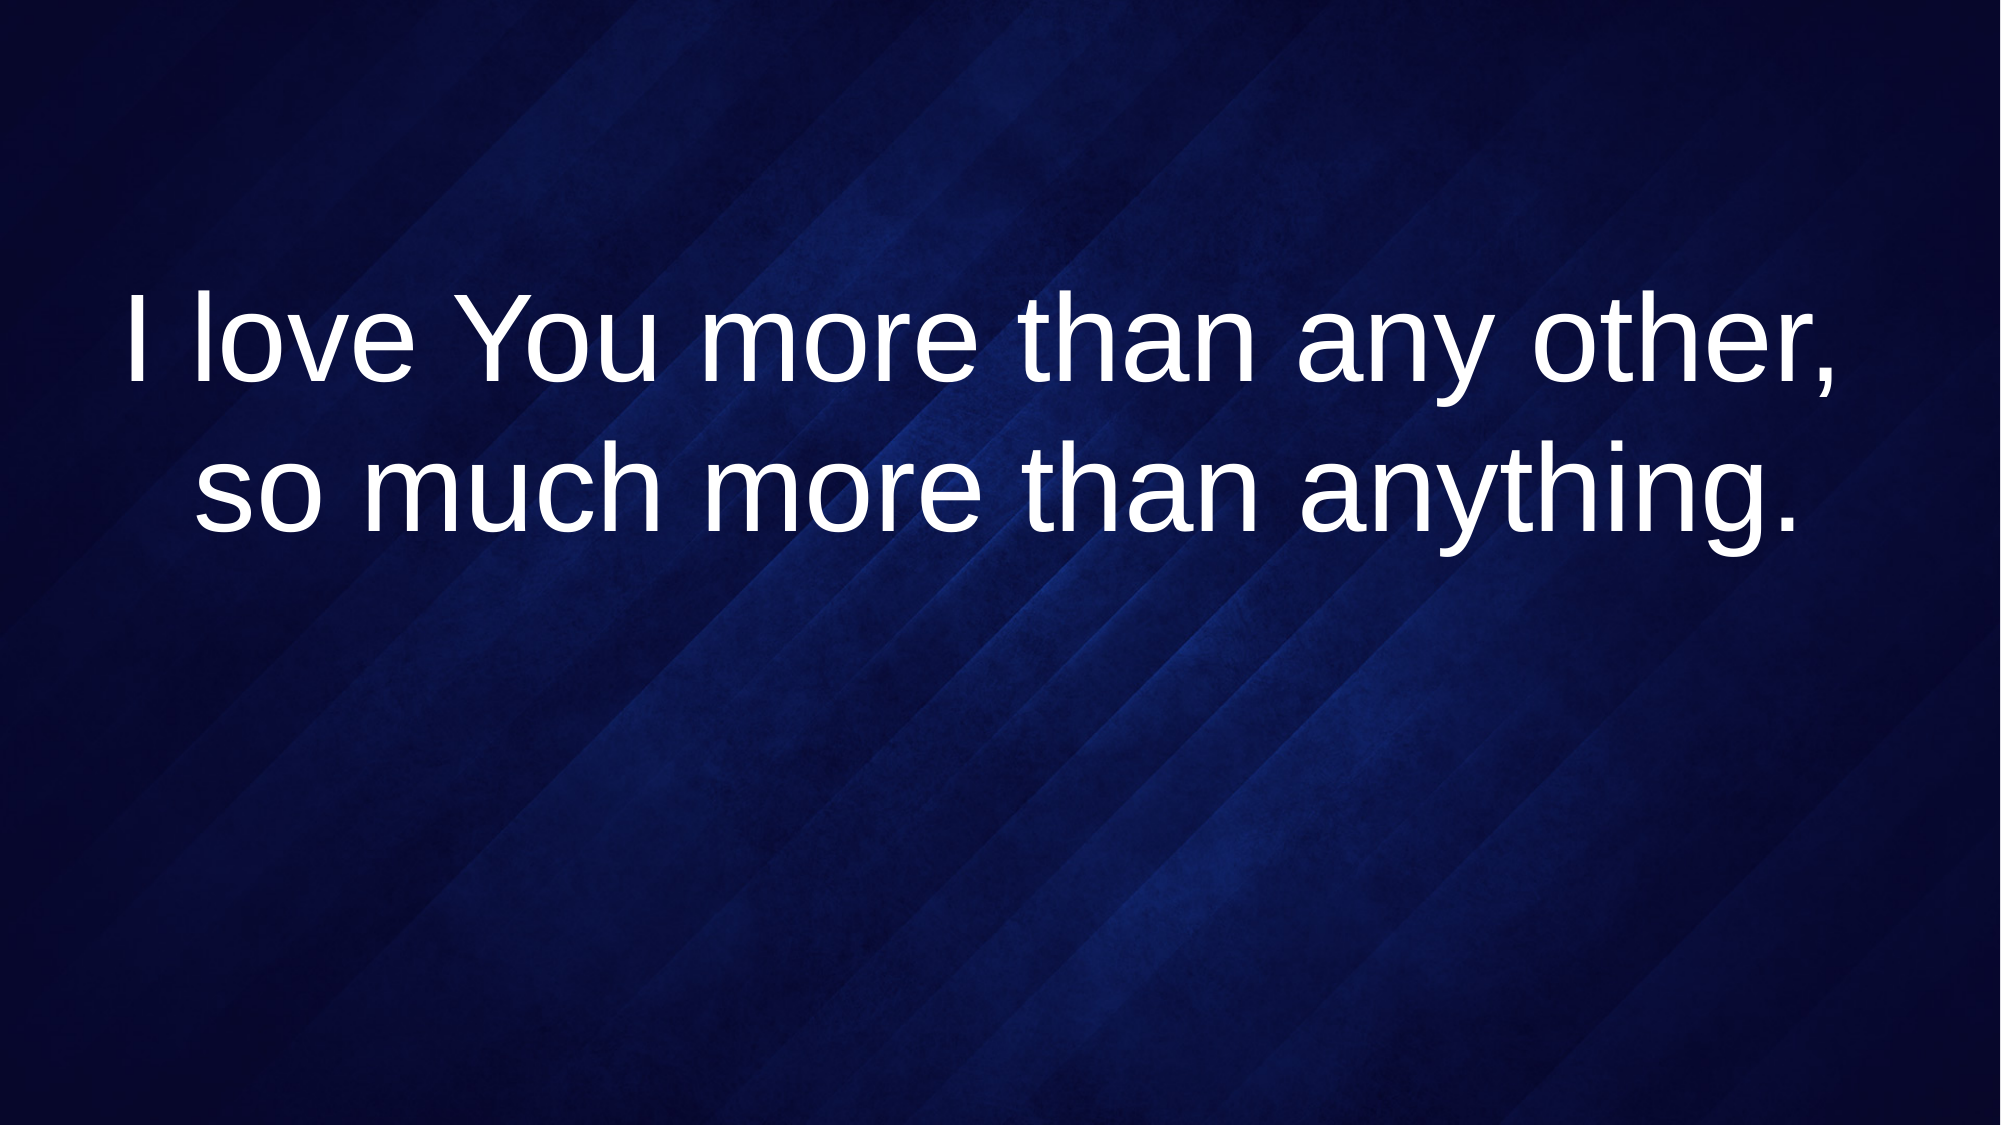

# I love You more than any other, so much more than anything.